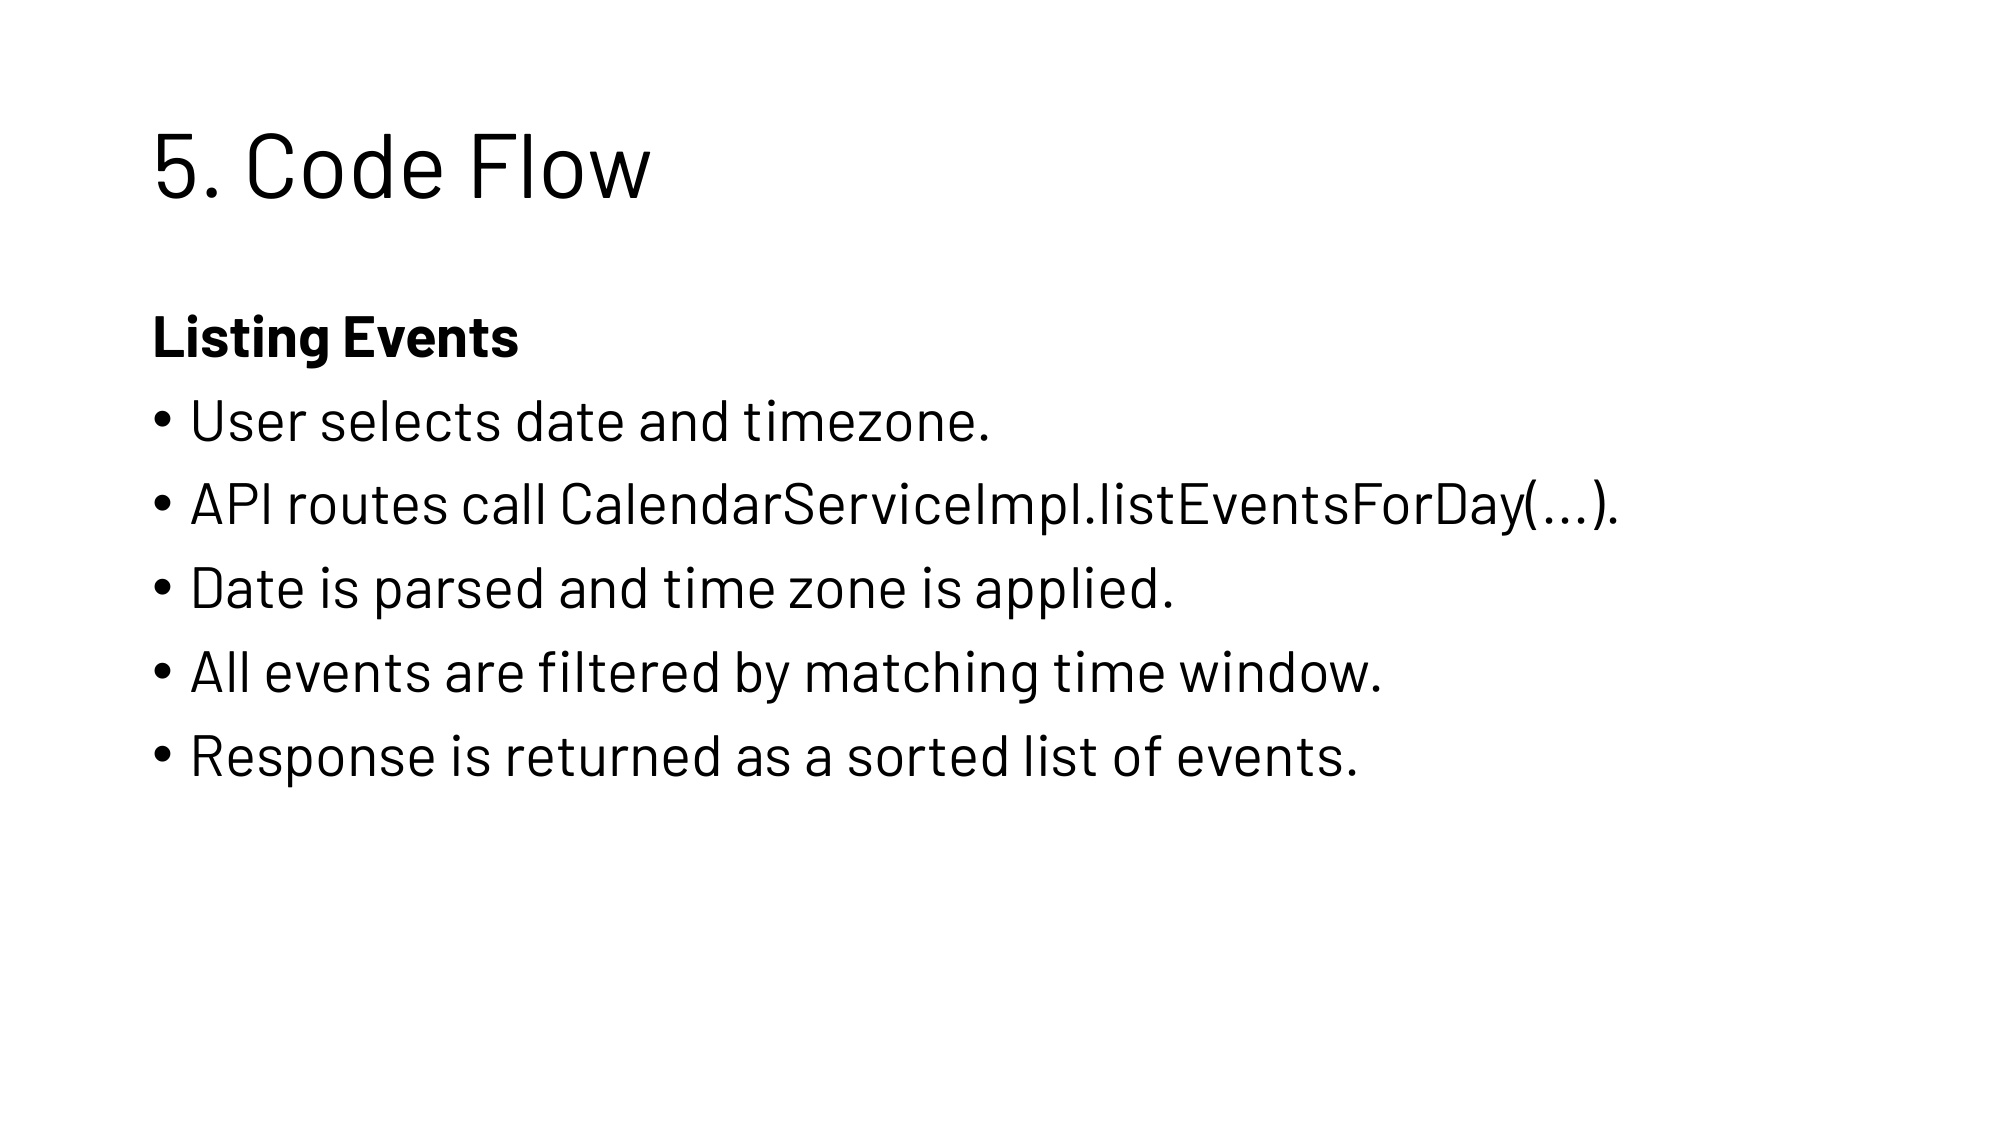

# 5. Code Flow
Listing Events
User selects date and timezone.
API routes call CalendarServiceImpl.listEventsForDay(...).
Date is parsed and time zone is applied.
All events are filtered by matching time window.
Response is returned as a sorted list of events.